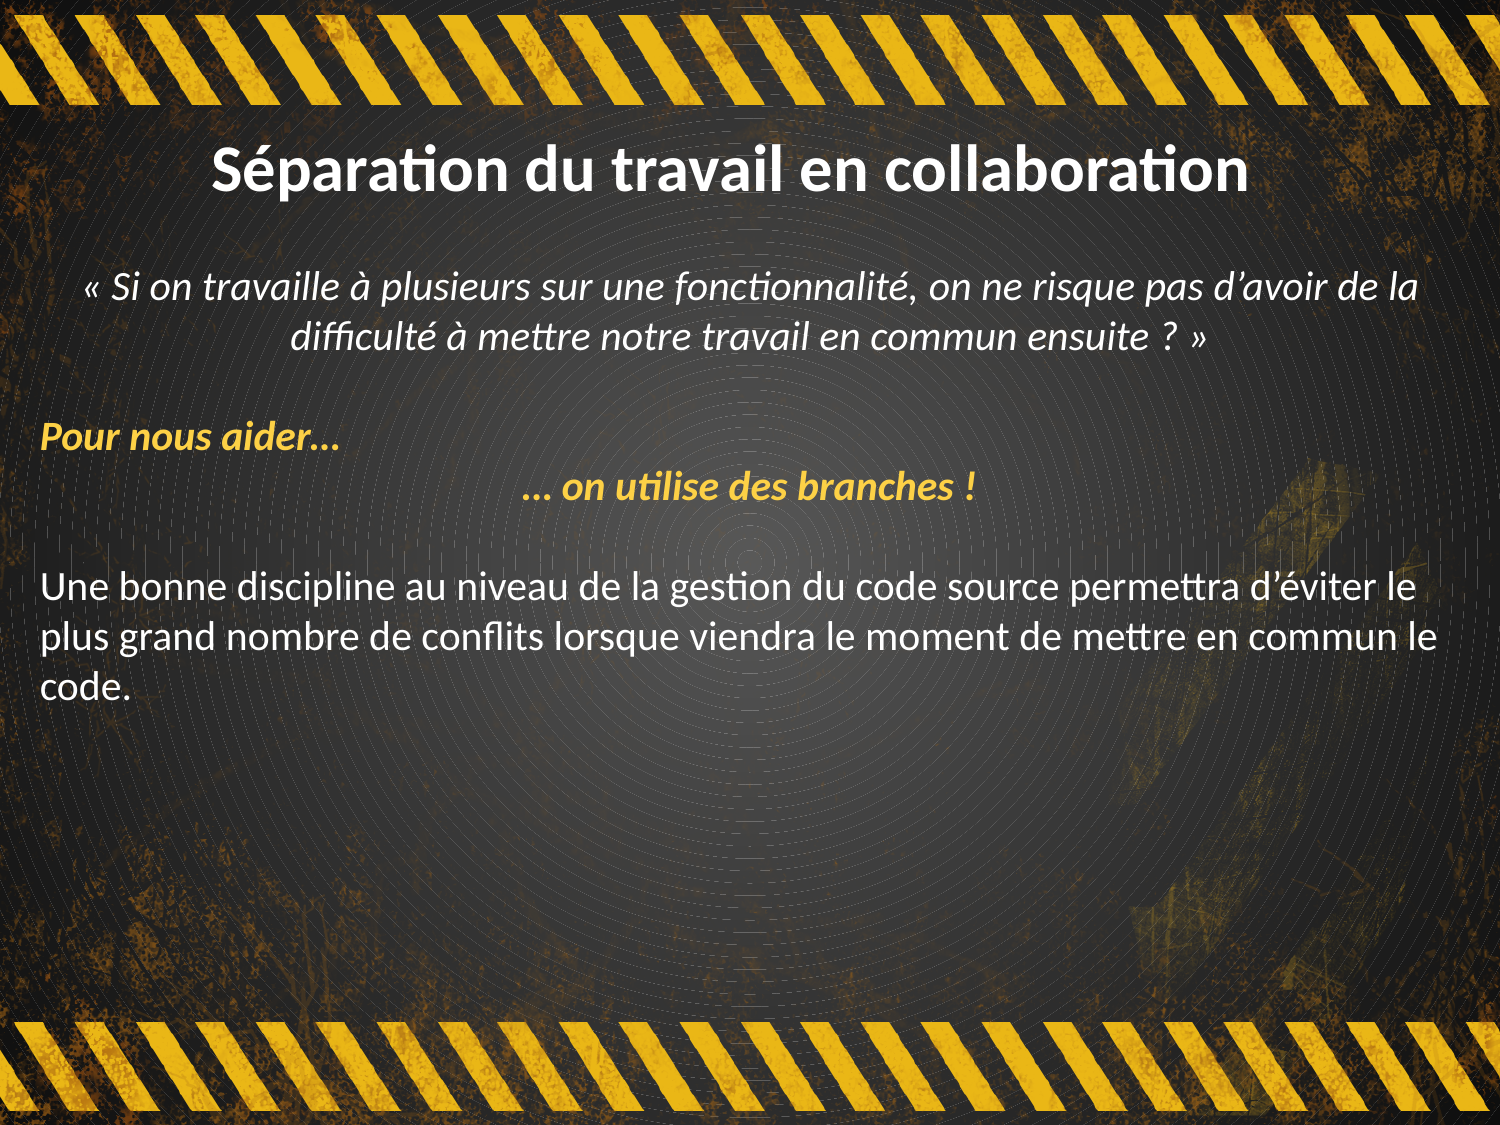

# Séparation du travail en collaboration

« Si on travaille à plusieurs sur une fonctionnalité, on ne risque pas d’avoir de la difficulté à mettre notre travail en commun ensuite ? »

Pour nous aider…
… on utilise des branches !

Une bonne discipline au niveau de la gestion du code source permettra d’éviter le plus grand nombre de conflits lorsque viendra le moment de mettre en commun le code.